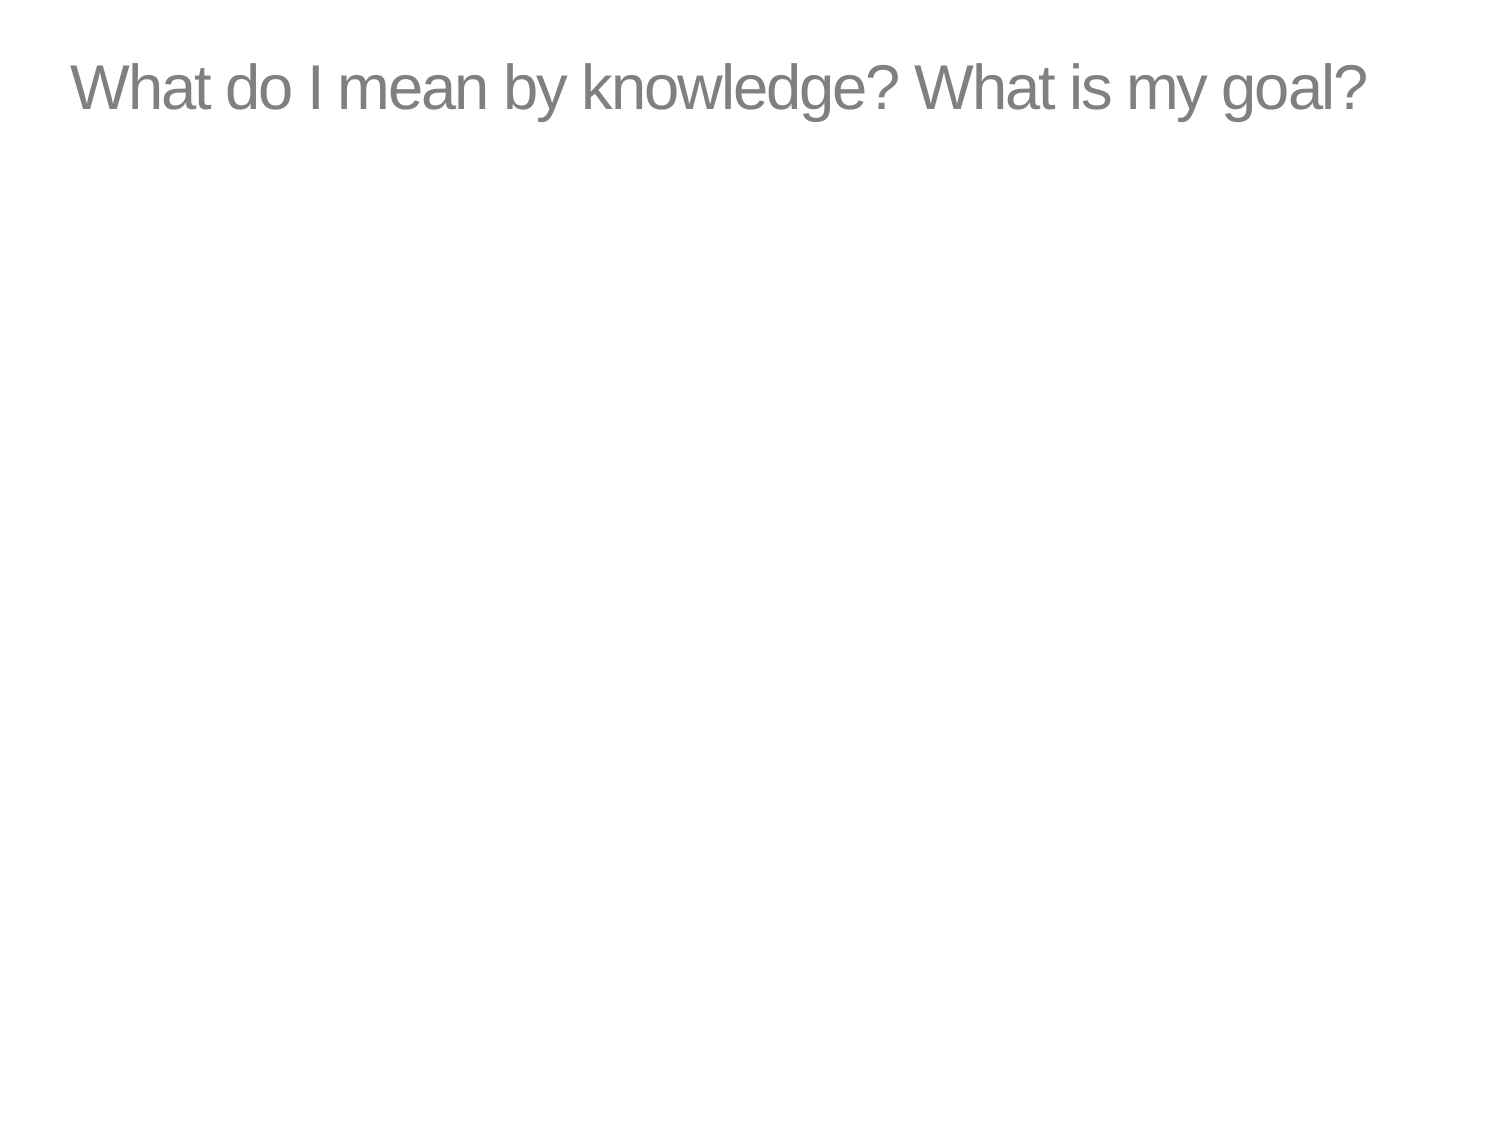

# What do I mean by knowledge? What is my goal?